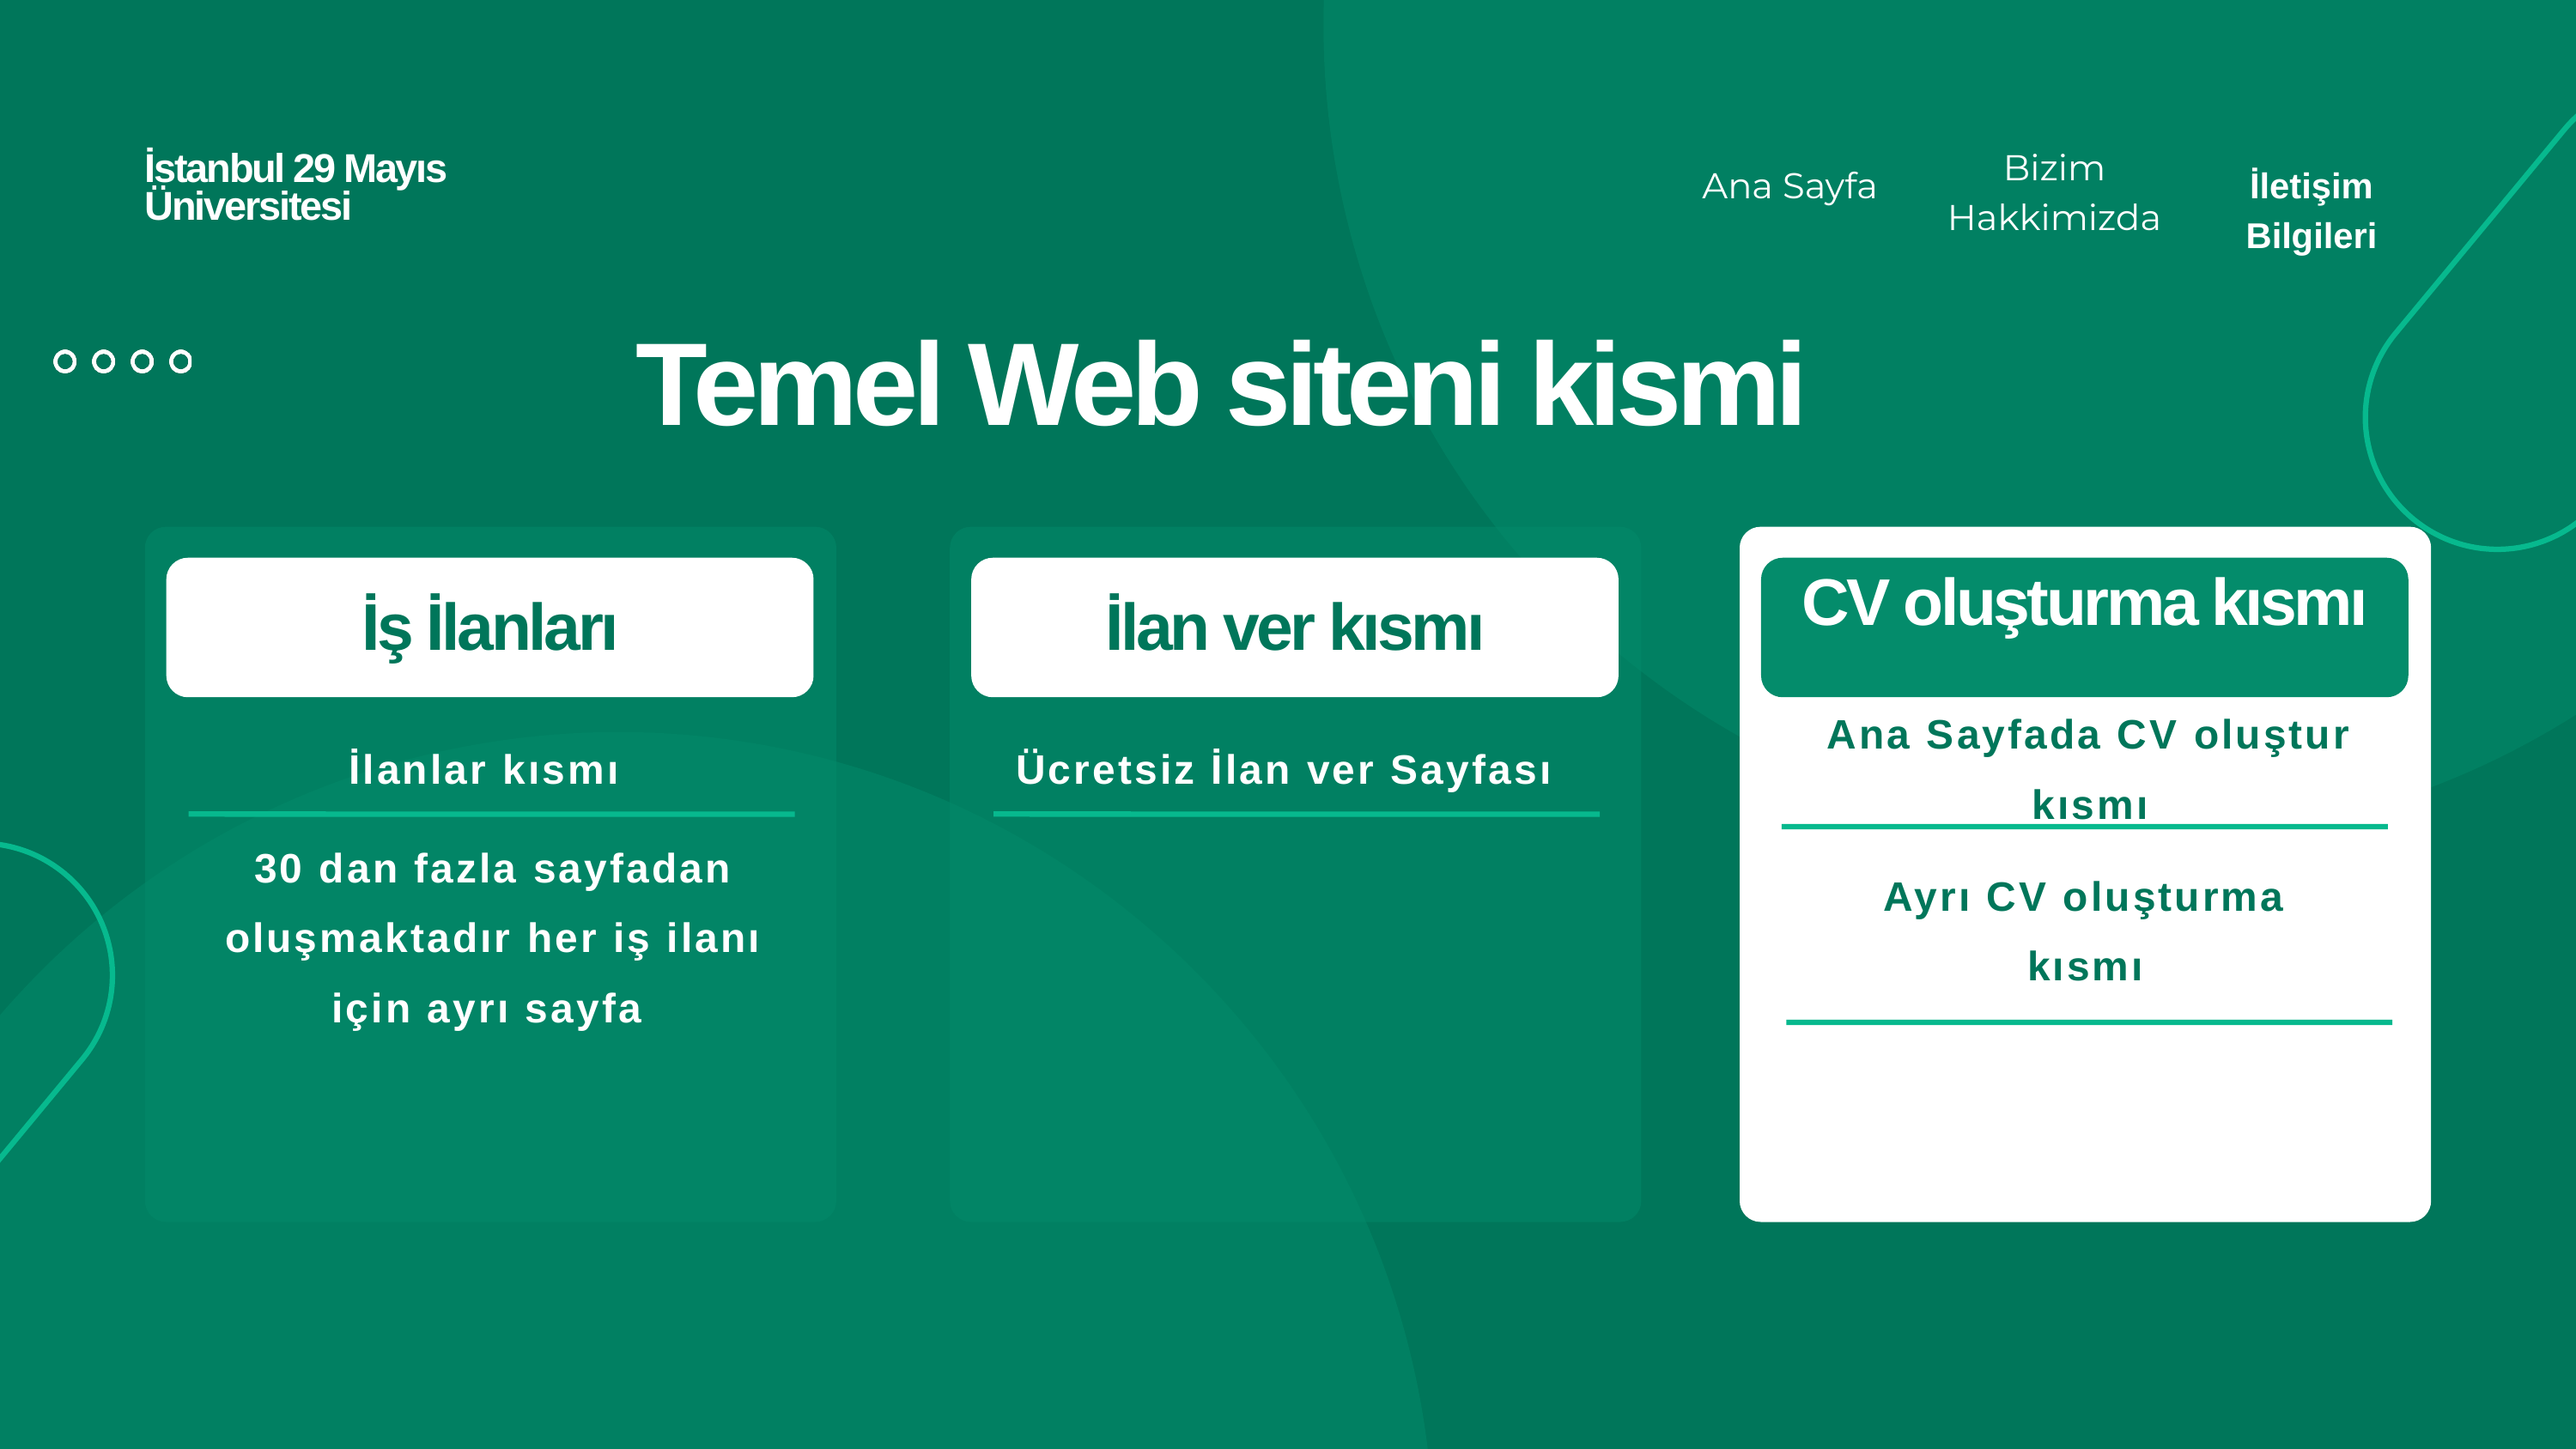

Bizim Hakkimizda
İstanbul 29 Mayıs Üniversitesi
Ana Sayfa
İletişim Bilgileri

Temel Web siteni kismi

CV oluşturma kısmı
İş İlanları
İlan ver kısmı
Ana Sayfada CV oluştur kısmı
İlanlar kısmı
Ücretsiz İlan ver Sayfası

30 dan fazla sayfadan oluşmaktadır her iş ilanı için ayrı sayfa

Ayrı CV oluşturma kısmı